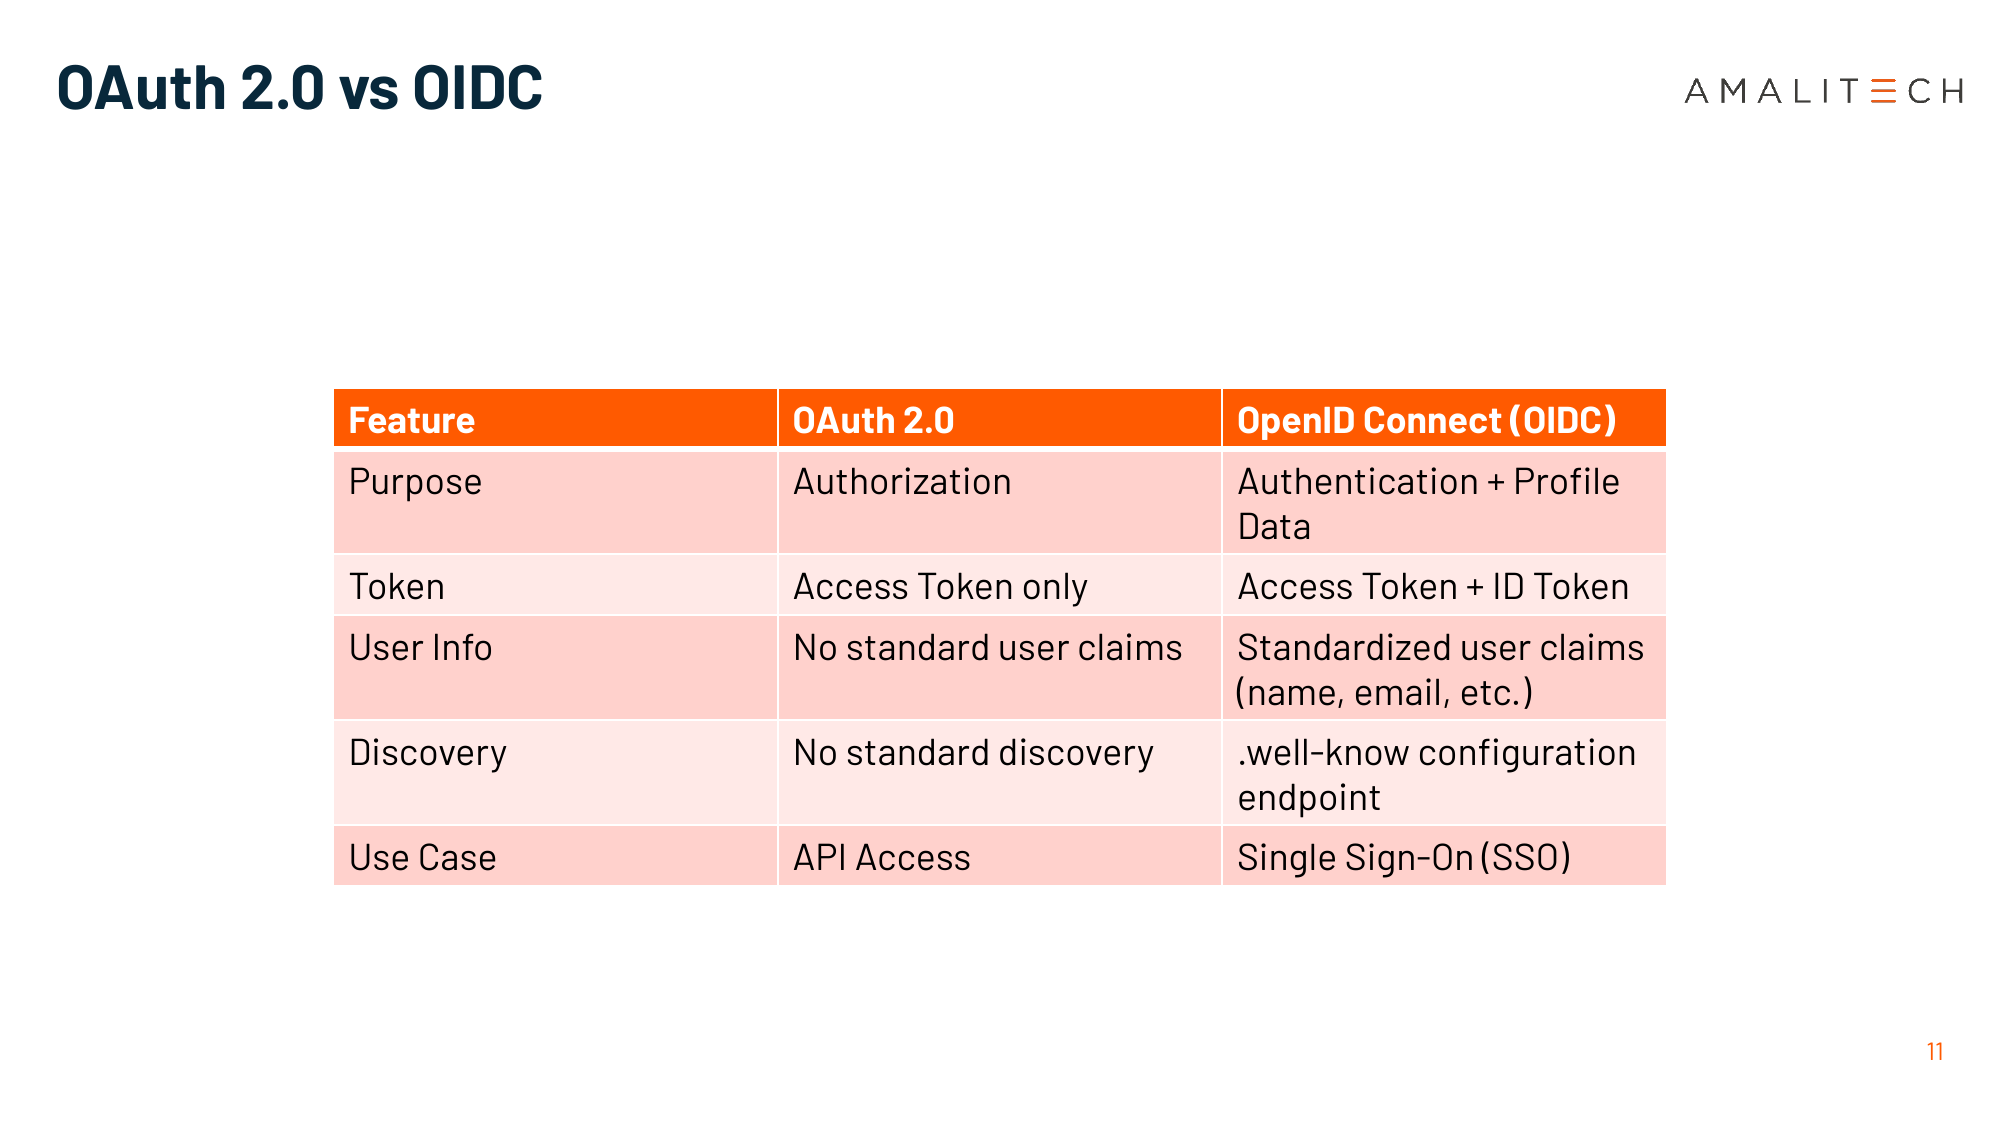

# OAuth 2.0 vs OIDC
| Feature | OAuth 2.0 | OpenID Connect (OIDC) |
| --- | --- | --- |
| Purpose | Authorization | Authentication + Profile Data |
| Token | Access Token only | Access Token + ID Token |
| User Info | No standard user claims | Standardized user claims (name, email, etc.) |
| Discovery | No standard discovery | .well-know configuration endpoint |
| Use Case | API Access | Single Sign-On (SSO) |
11